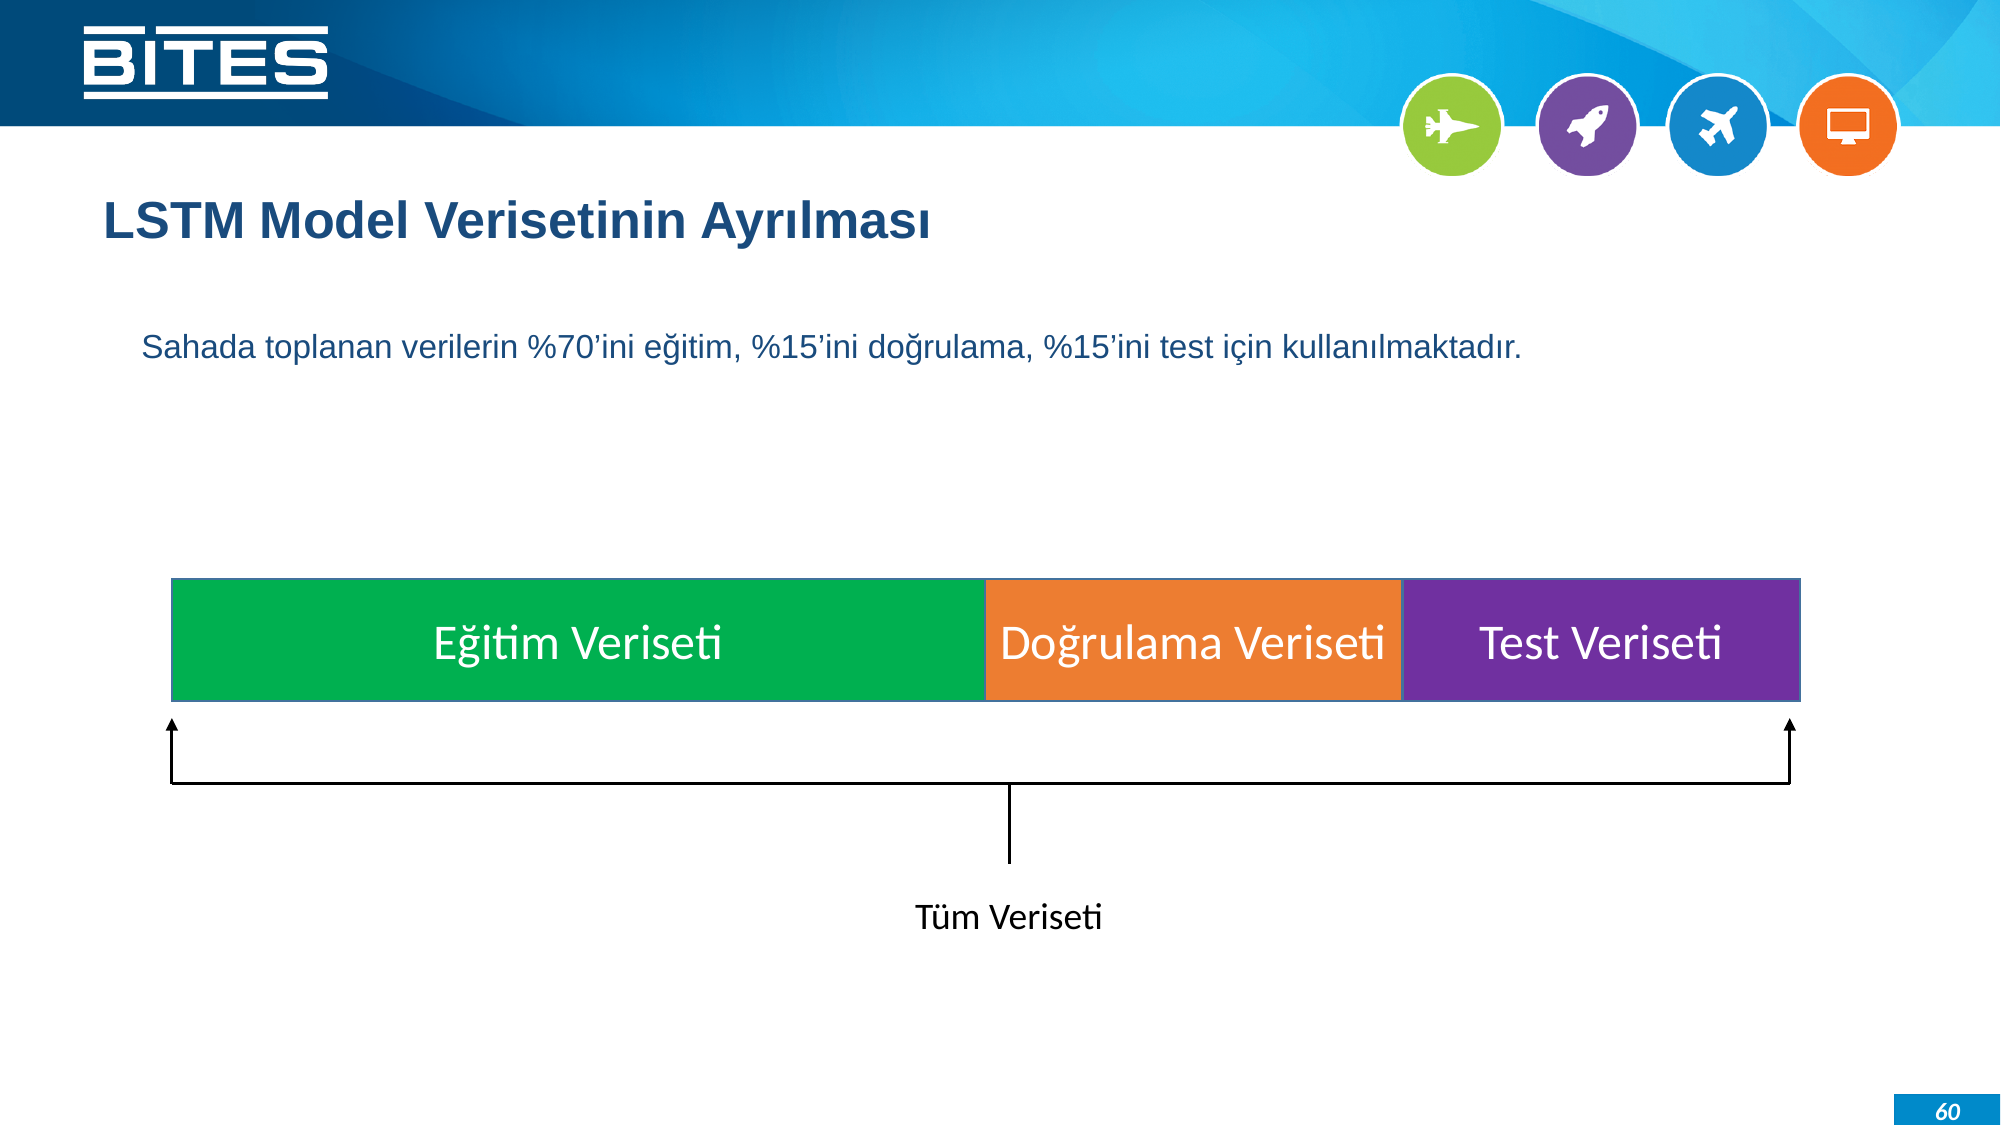

# LSTM Model Verisetinin Ayrılması
Sahada toplanan verilerin %70’ini eğitim, %15’ini doğrulama, %15’ini test için kullanılmaktadır.
Test Veriseti
Eğitim Veriseti
Doğrulama Veriseti
Tüm Veriseti
60